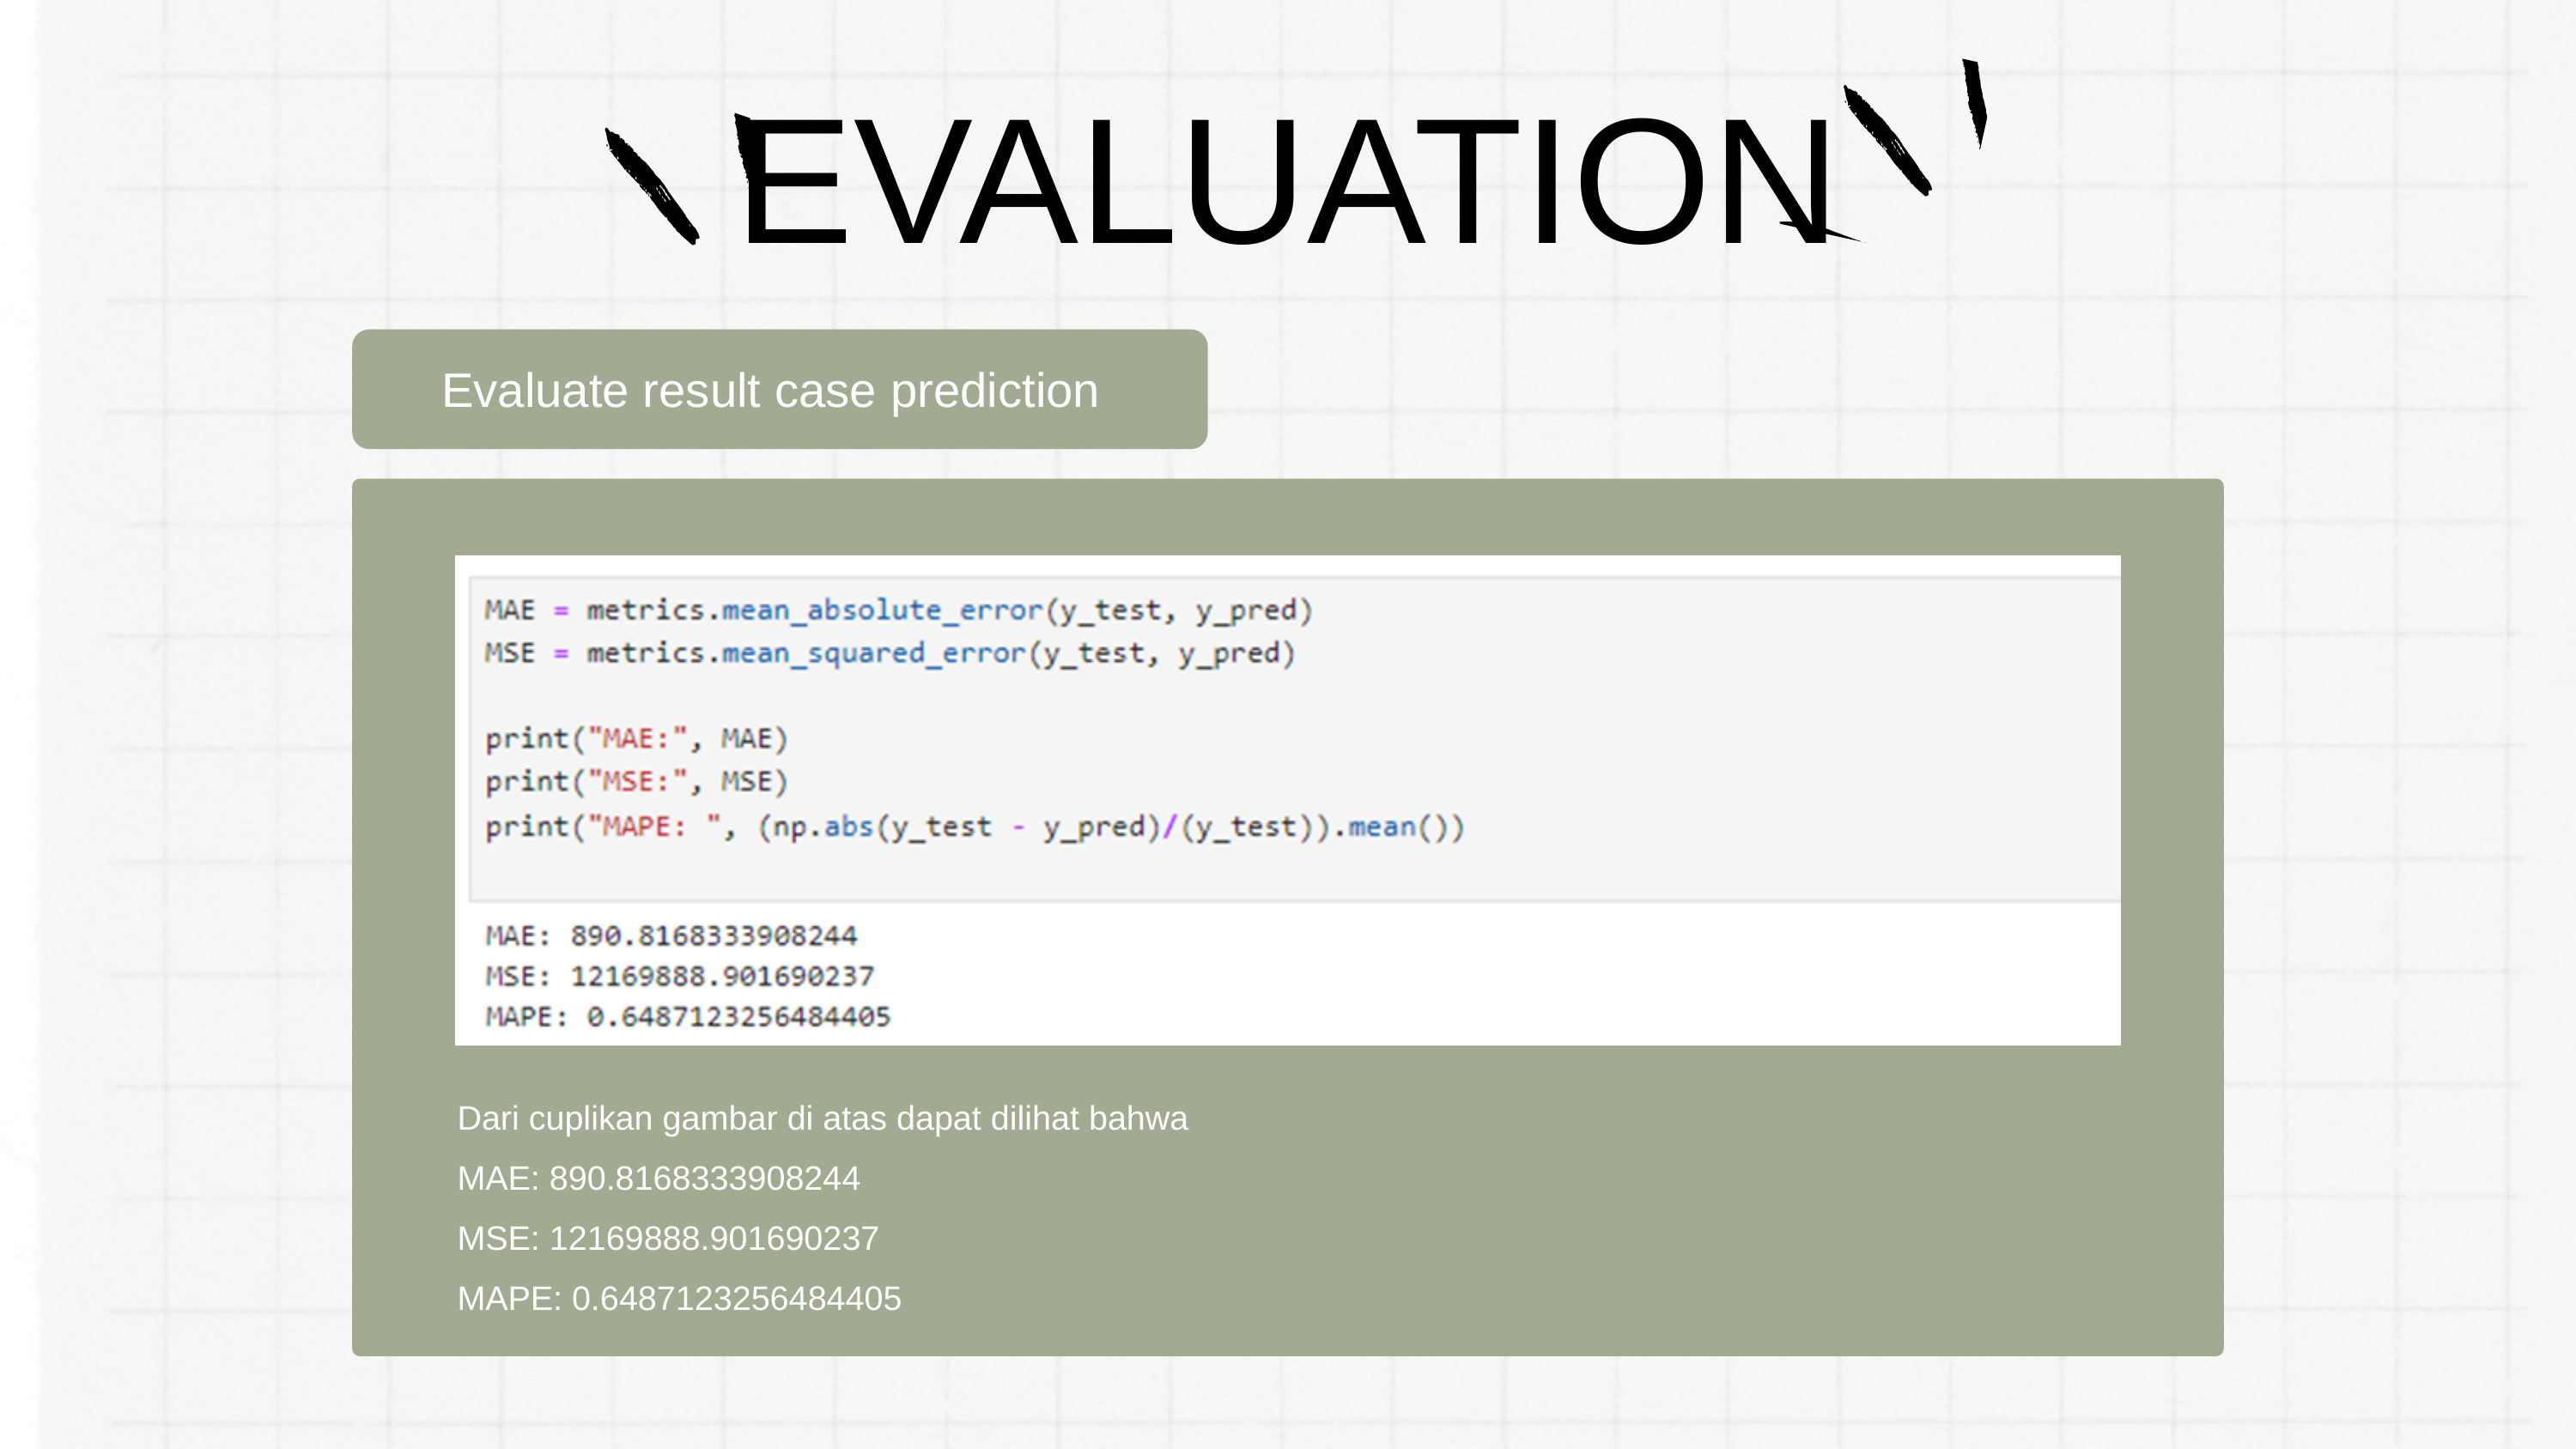

EVALUATION

Evaluate result case prediction

Dari cuplikan gambar di atas dapat dilihat bahwa
MAE: 890.8168333908244
MSE: 12169888.901690237
MAPE: 0.6487123256484405